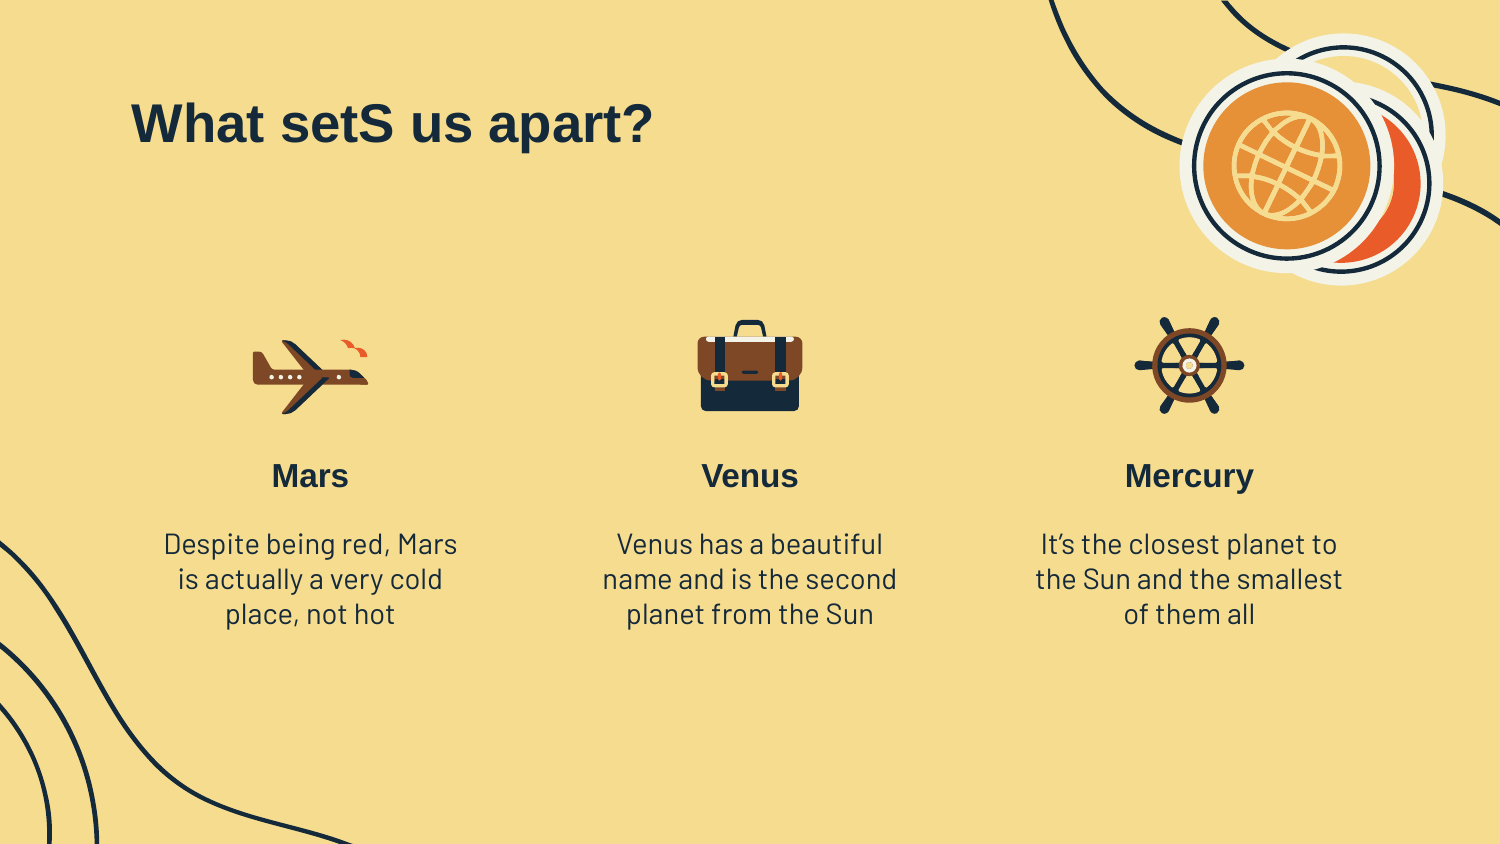

# What setS us apart?

Mars
Venus
Mercury
Despite being red, Mars is actually a very cold place, not hot
Venus has a beautiful name and is the second planet from the Sun
It’s the closest planet to the Sun and the smallest of them all